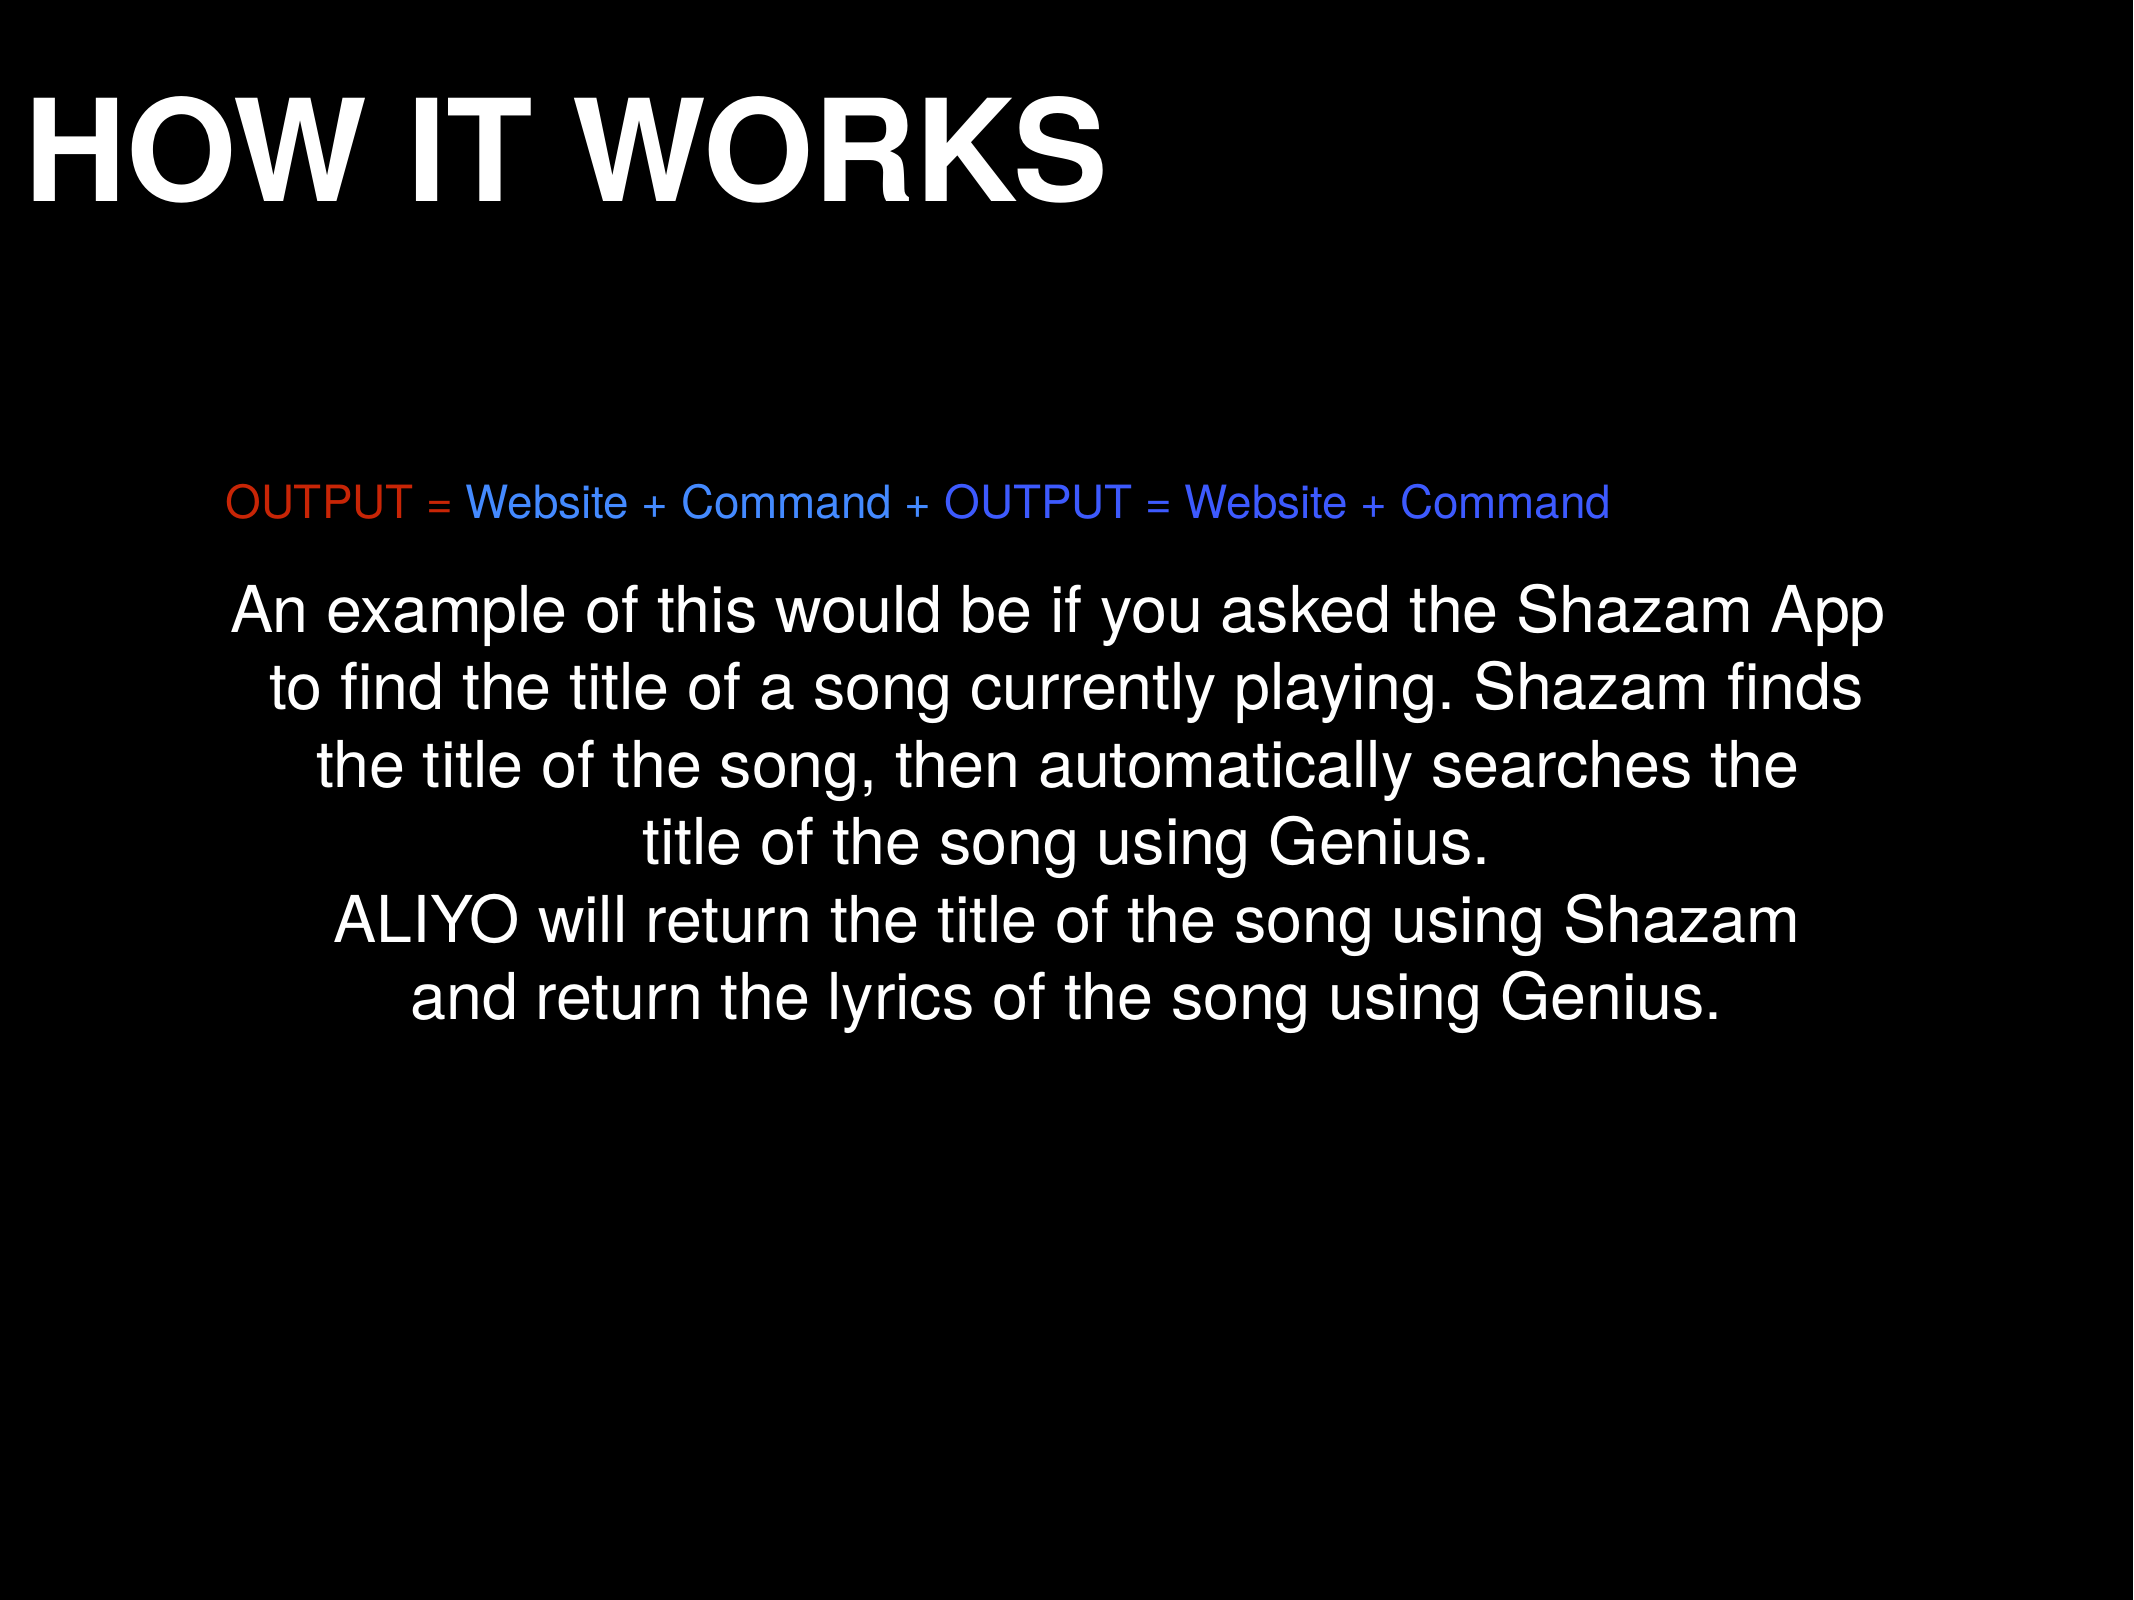

HOW IT WORKS
OUTPUT = Website + Command + OUTPUT = Website + Command
An example of this would be if you asked the Shazam App
to find the title of a song currently playing. Shazam finds
the title of the song, then automatically searches the
title of the song using Genius.
ALIYO will return the title of the song using Shazam
and return the lyrics of the song using Genius.